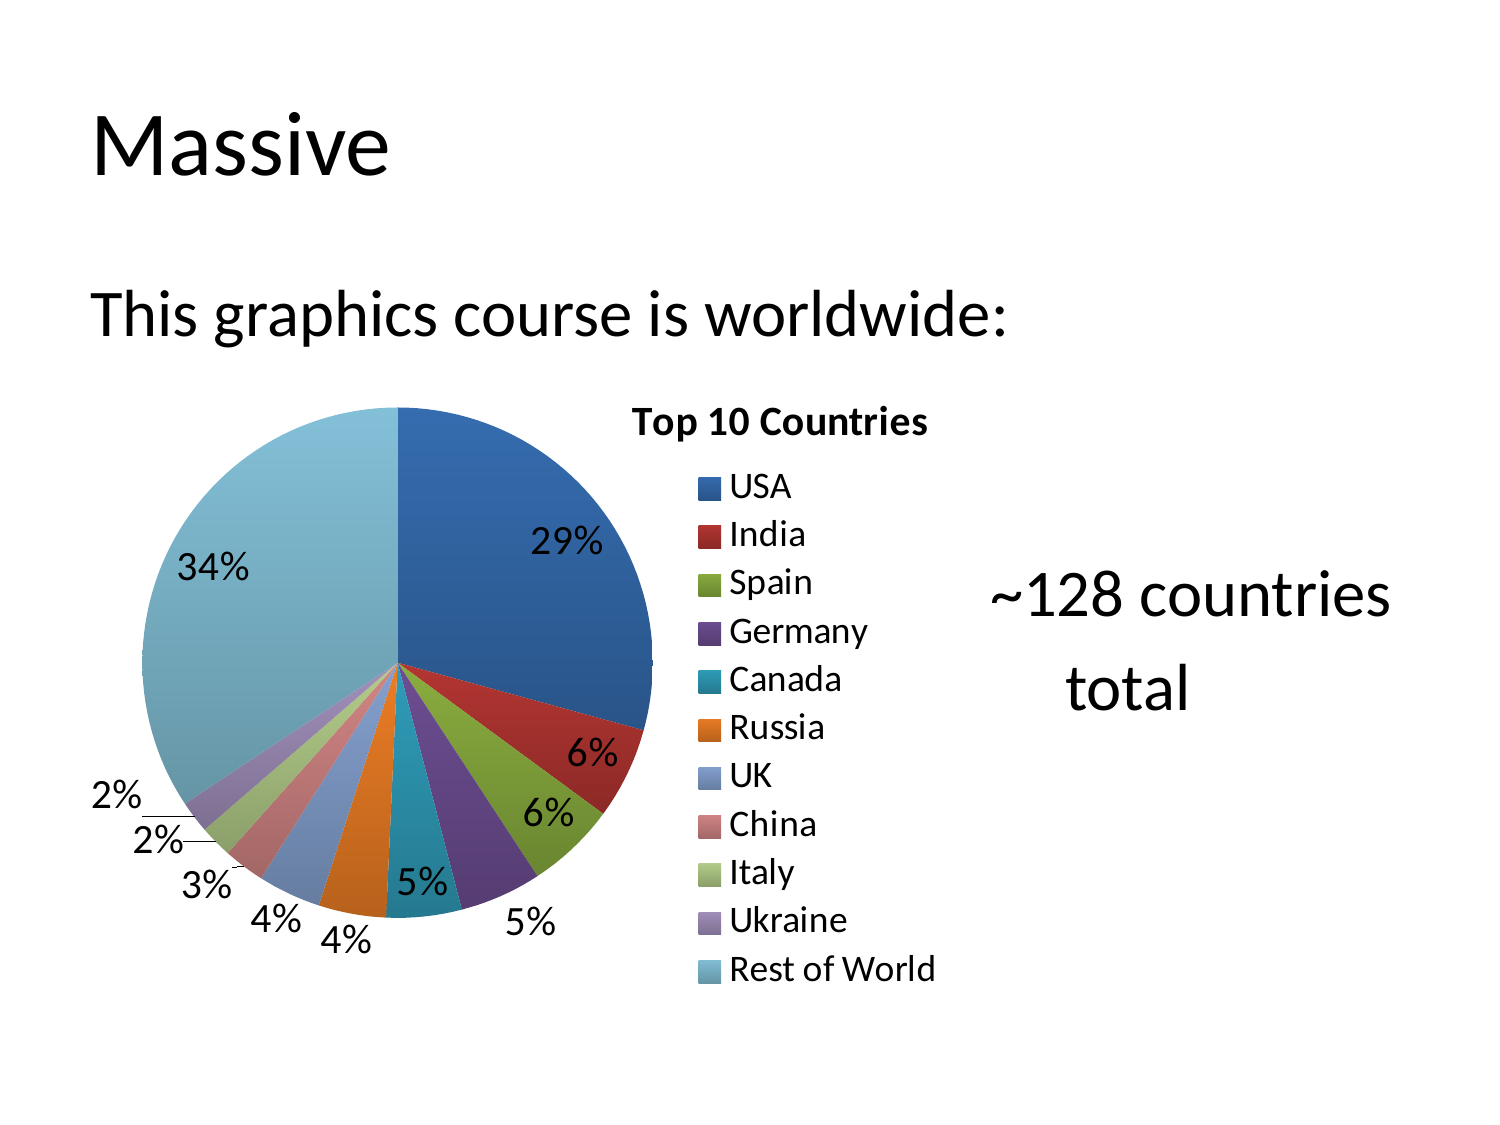

# Massive
This graphics course is worldwide:

						~128 countries
						     total

### Chart:

| Category | Top 10 Countries |
|---|---|
| USA | 0.292721119361519 |
| India | 0.0581653785927161 |
| Spain | 0.0567762792342274 |
| Germany | 0.0518007778956407 |
| Canada | 0.0476839925241198 |
| Russia | 0.0428095165934232 |
| UK | 0.0399050361165833 |
| China | 0.0260645552356418 |
| Italy | 0.0205334141536596 |
| Ukraine | 0.0203313633378795 |
| Rest of World | 0.343208566954589 |